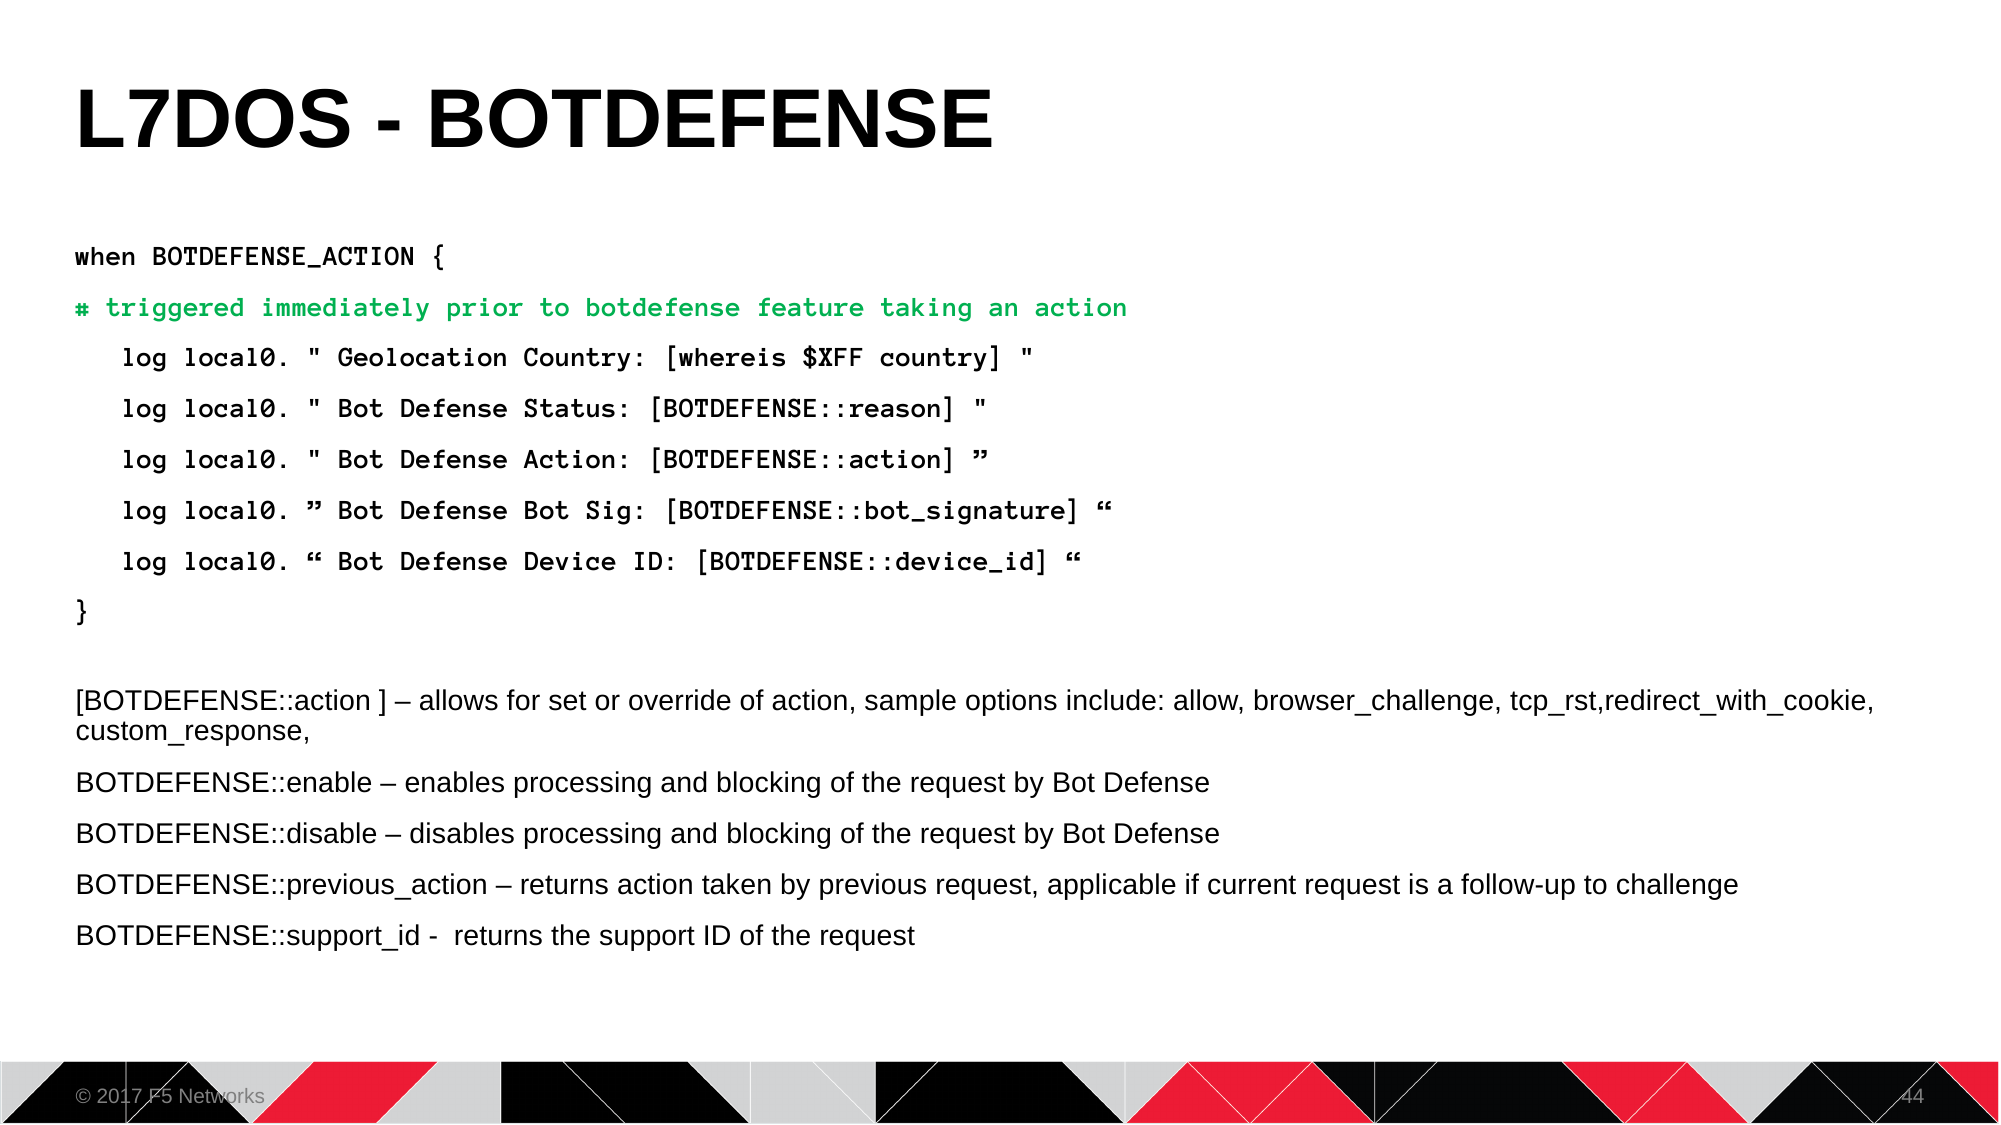

© 2017 F5 Networks
44
# L7DOS - BOTDEFENSE
when BOTDEFENSE_ACTION {
# triggered immediately prior to botdefense feature taking an action
   log local0. " Geolocation Country: [whereis $XFF country] "
   log local0. " Bot Defense Status: [BOTDEFENSE::reason] "
   log local0. " Bot Defense Action: [BOTDEFENSE::action] ”
   log local0. ” Bot Defense Bot Sig: [BOTDEFENSE::bot_signature] “
   log local0. “ Bot Defense Device ID: [BOTDEFENSE::device_id] “
}

[BOTDEFENSE::action ] – allows for set or override of action, sample options include: allow, browser_challenge, tcp_rst,redirect_with_cookie, custom_response,
BOTDEFENSE::enable – enables processing and blocking of the request by Bot Defense
BOTDEFENSE::disable – disables processing and blocking of the request by Bot Defense
BOTDEFENSE::previous_action – returns action taken by previous request, applicable if current request is a follow-up to challenge
BOTDEFENSE::support_id -  returns the support ID of the request